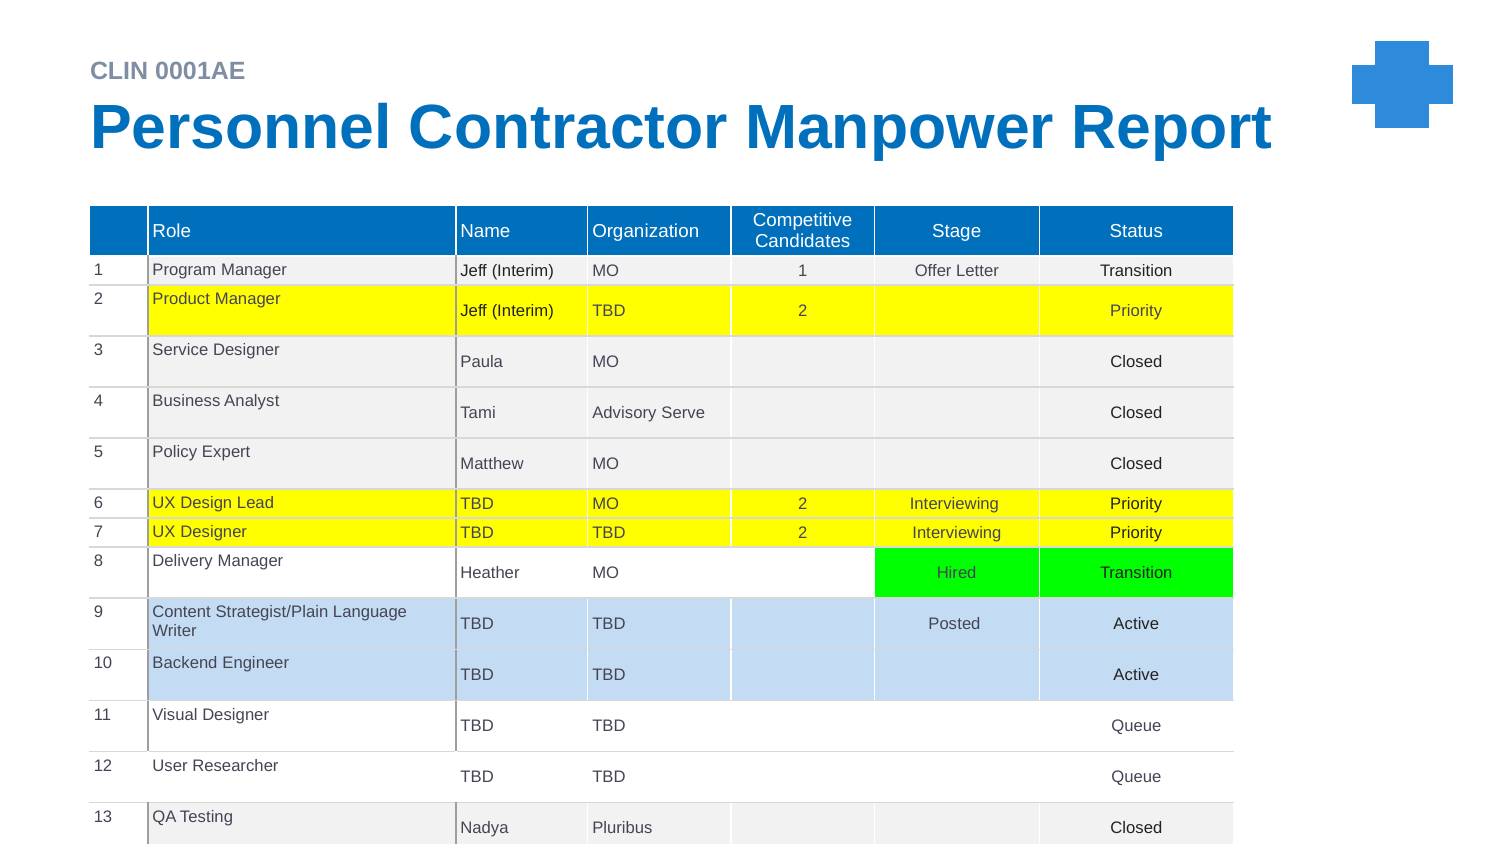

CLIN 0001AE
# Personnel Contractor Manpower Report
|  | Role | Name | Organization | Competitive Candidates | Stage | Status |
| --- | --- | --- | --- | --- | --- | --- |
| 1 | Program Manager | Jeff (Interim) | MO | 1 | Offer Letter | Transition |
| 2 | Product Manager | Jeff (Interim) | TBD | 2 |  | Priority |
| 3 | Service Designer | Paula | MO |  |  | Closed |
| 4 | Business Analyst | Tami | Advisory Serve |  |  | Closed |
| 5 | Policy Expert | Matthew | MO |  |  | Closed |
| 6 | UX Design Lead | TBD | MO | 2 | Interviewing | Priority |
| 7 | UX Designer | TBD | TBD | 2 | Interviewing | Priority |
| 8 | Delivery Manager | Heather | MO |  | Hired | Transition |
| 9 | Content Strategist/Plain Language Writer | TBD | TBD |  | Posted | Active |
| 10 | Backend Engineer | TBD | TBD |  |  | Active |
| 11 | Visual Designer | TBD | TBD |  |  | Queue |
| 12 | User Researcher | TBD | TBD |  |  | Queue |
| 13 | QA Testing | Nadya | Pluribus |  |  | Closed |
| 14 | Analytics | Nadya | Pluribus |  |  | Queue |
| 15 | Front End Developer | Jared / Nadya | MO / Pluribus |  |  | Closed |